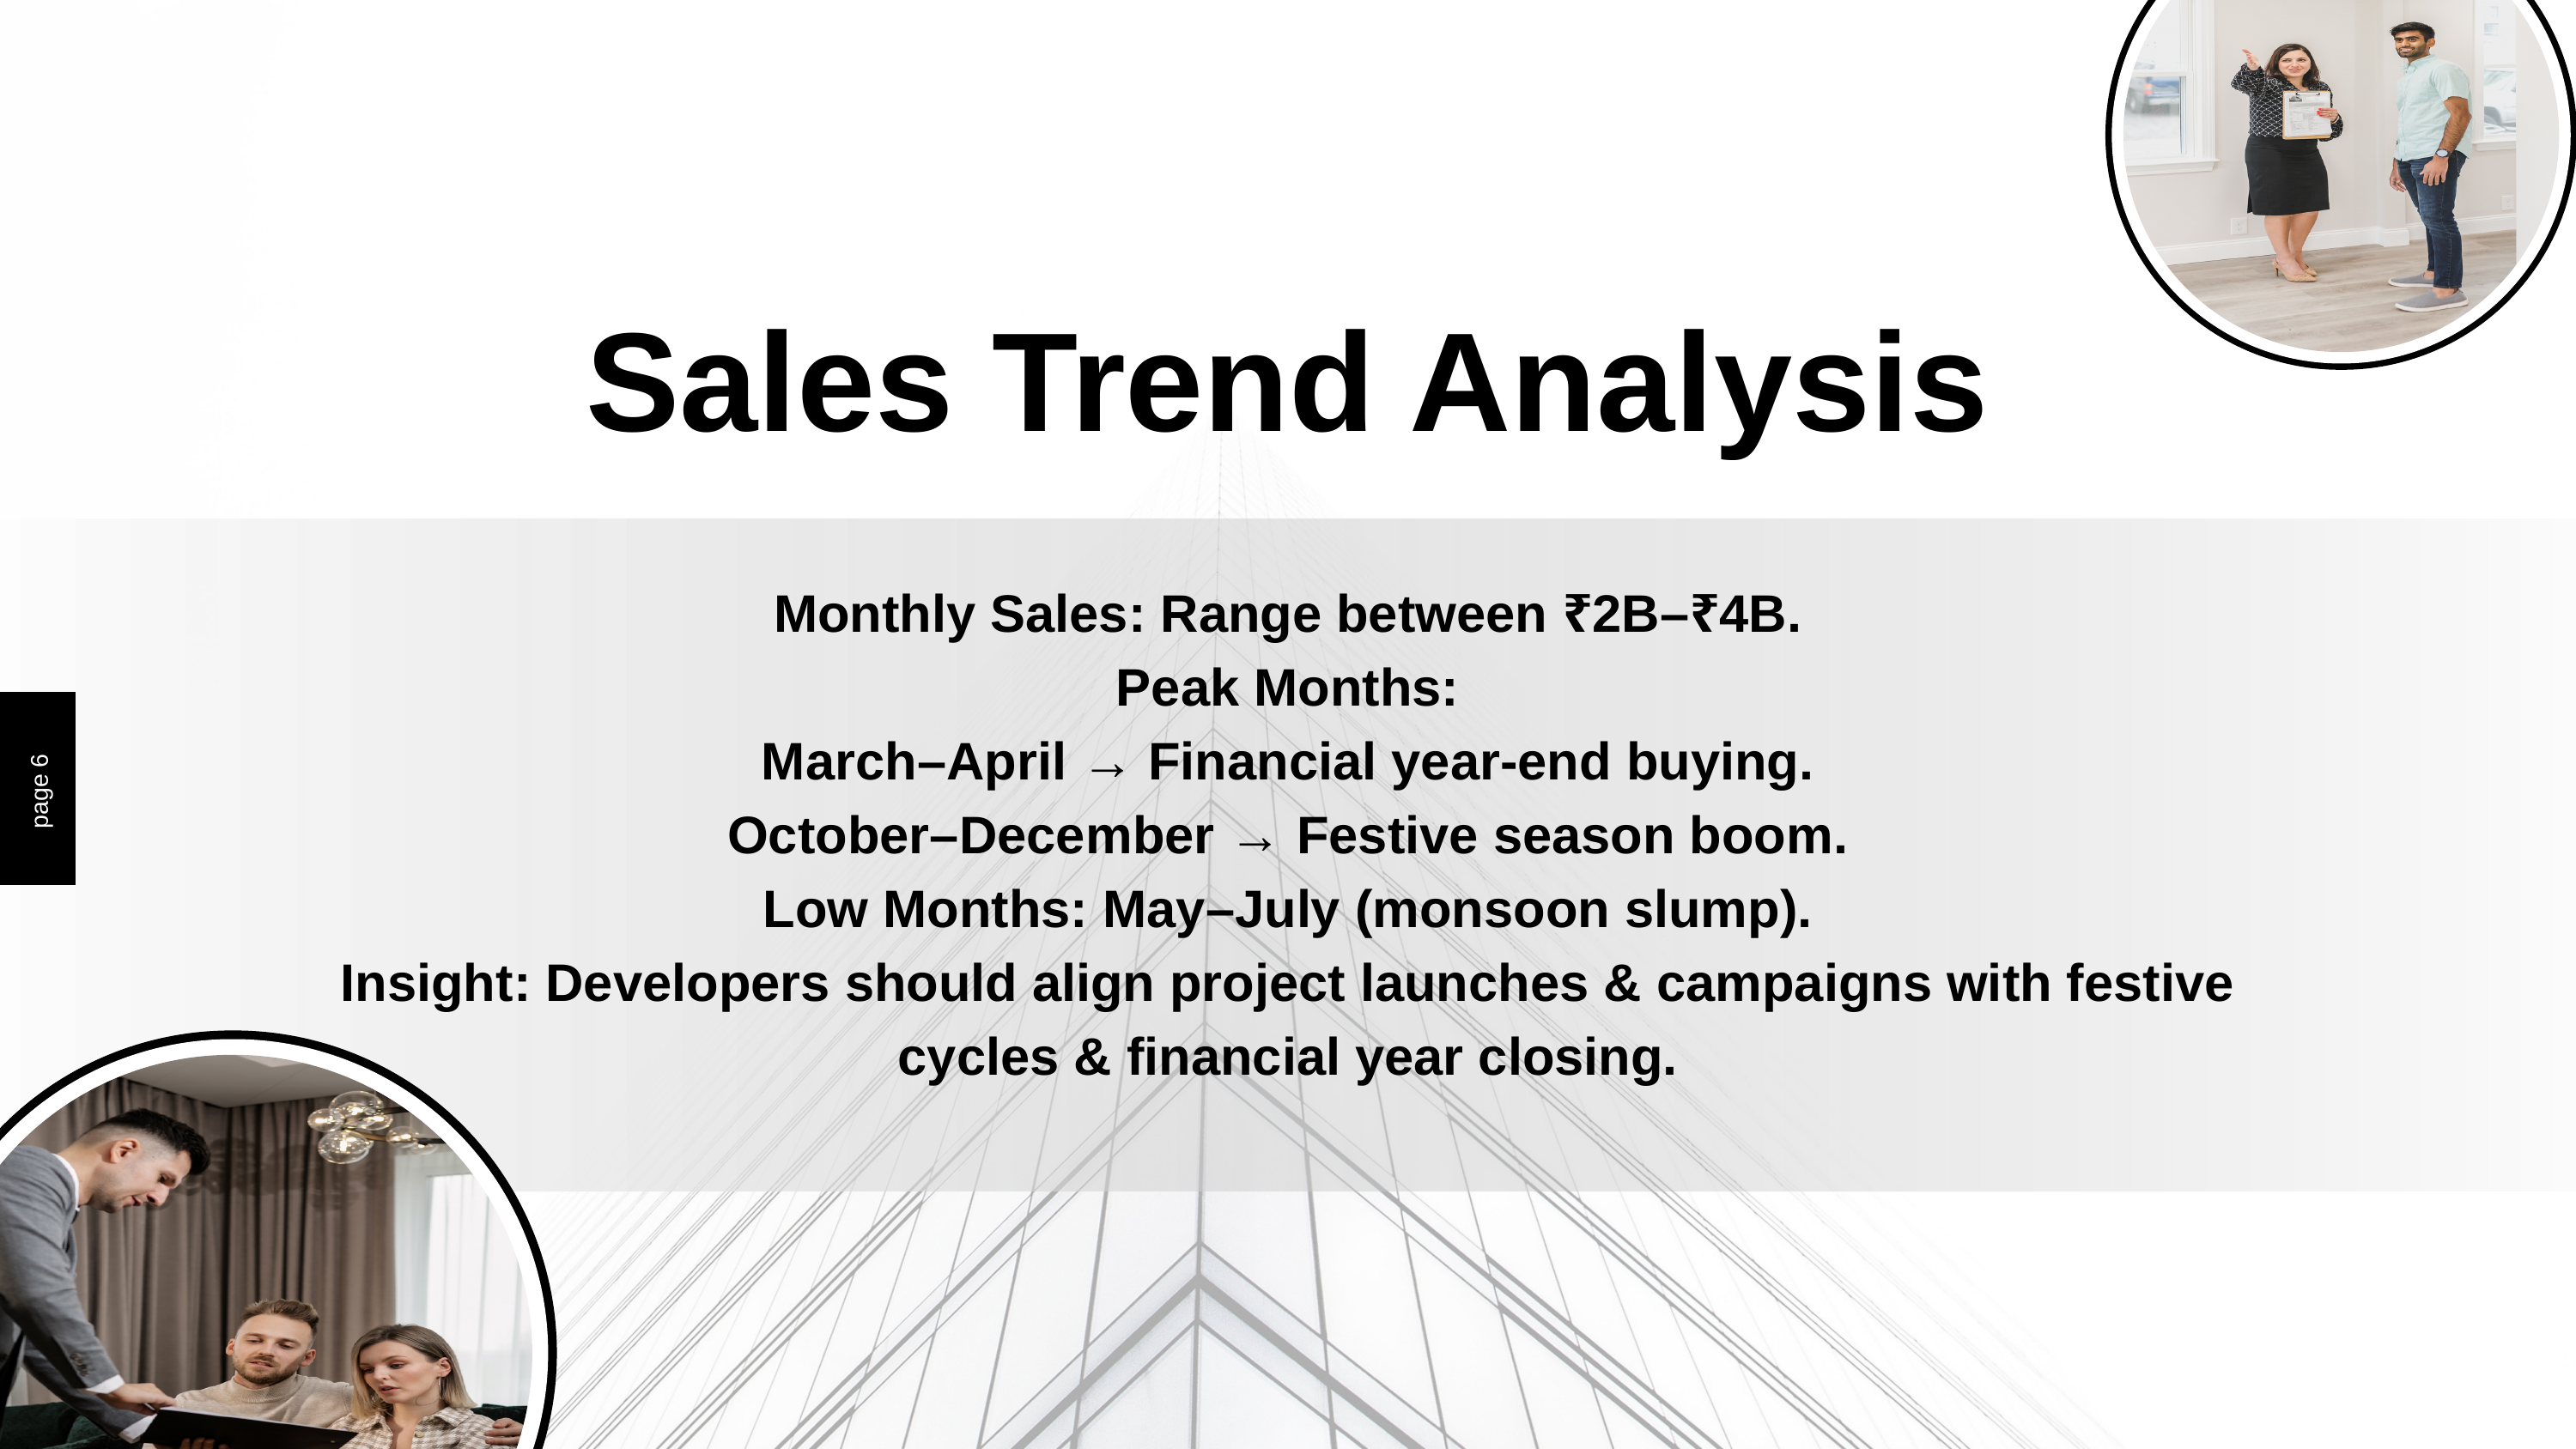

Sales Trend Analysis

Monthly Sales: Range between ₹2B–₹4B.
Peak Months:
March–April → Financial year-end buying.
October–December → Festive season boom.
Low Months: May–July (monsoon slump).
Insight: Developers should align project launches & campaigns with festive cycles & financial year closing.

page 6